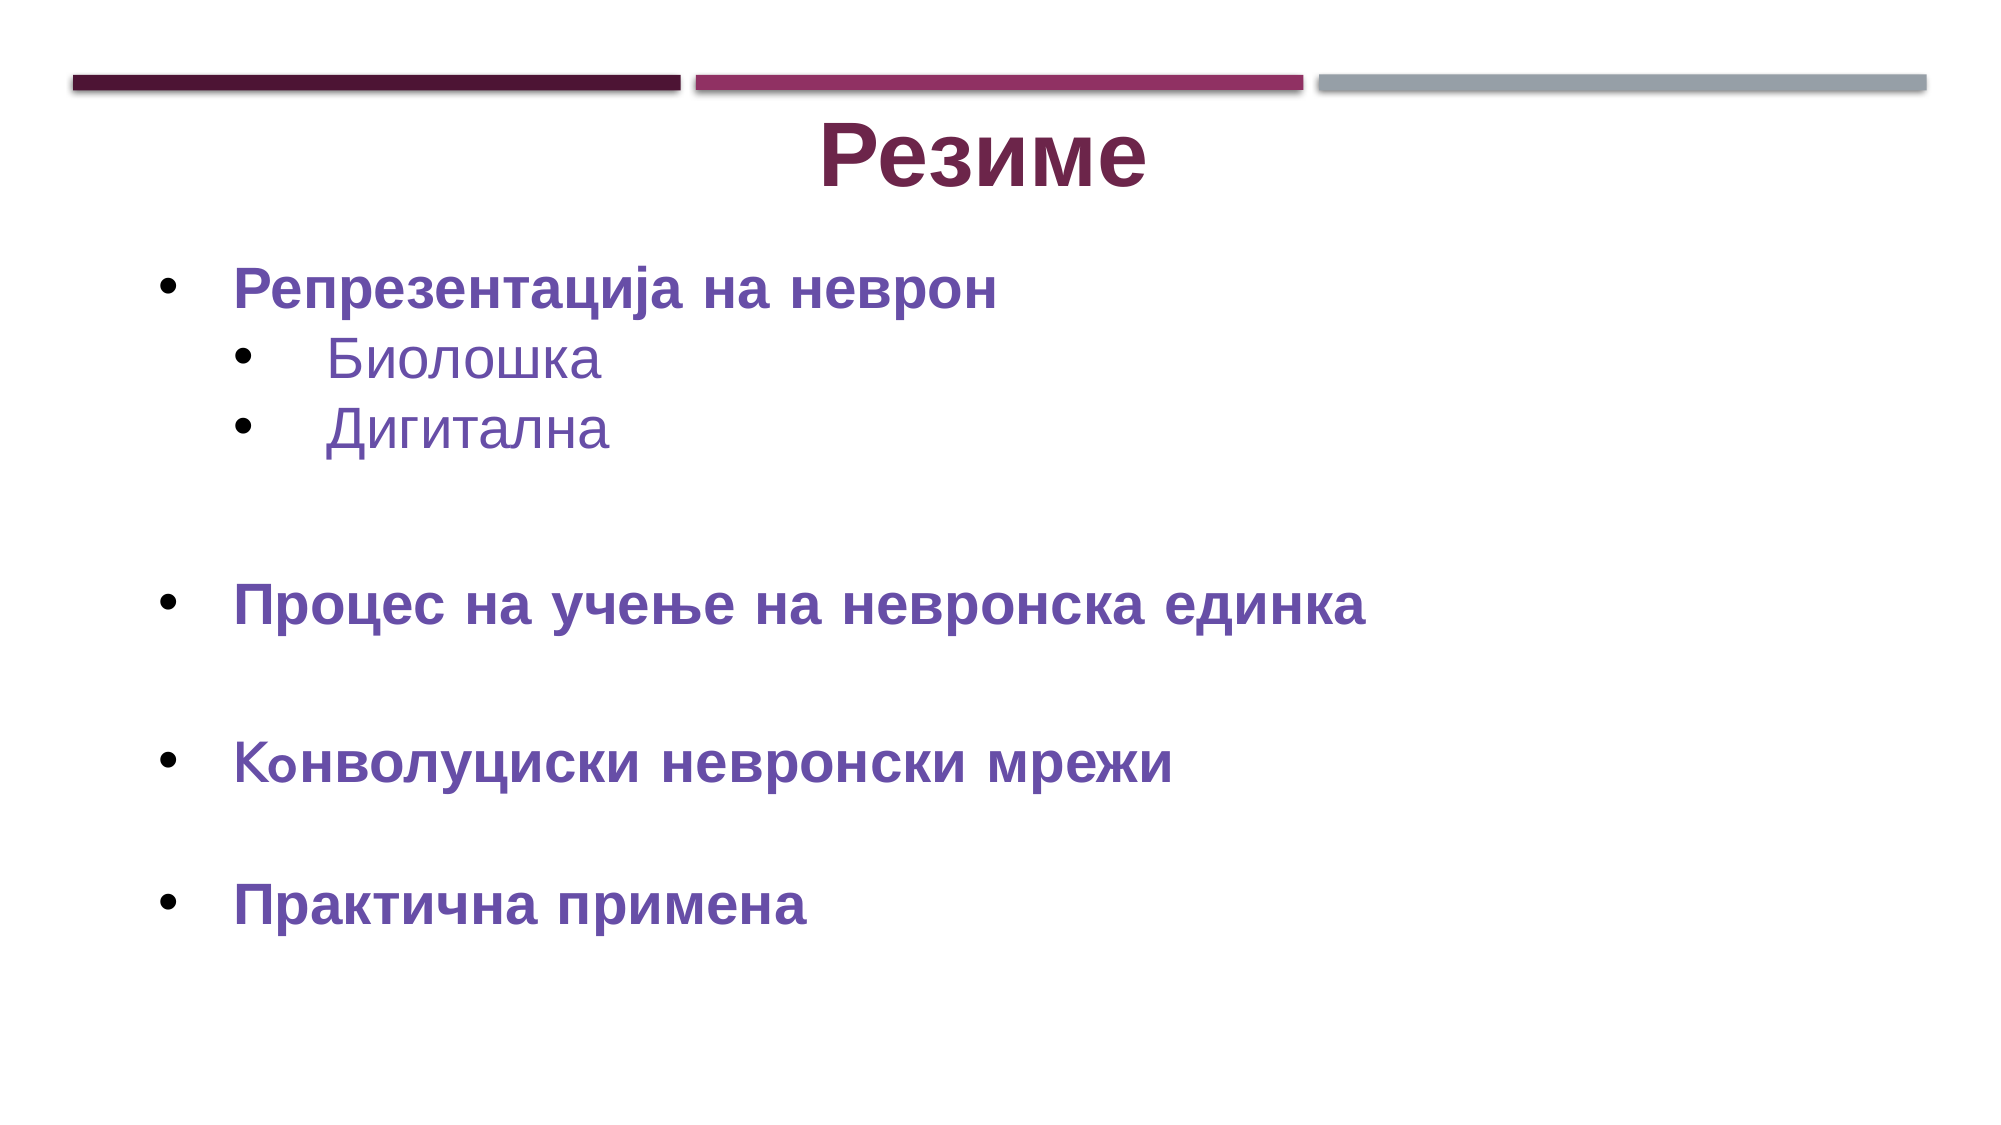

Резиме

Репрезентација на неврон
Биолошка
Дигитална

Процес на учење на невронска единка

Koнволуциски невронски мрежи

Практична примена